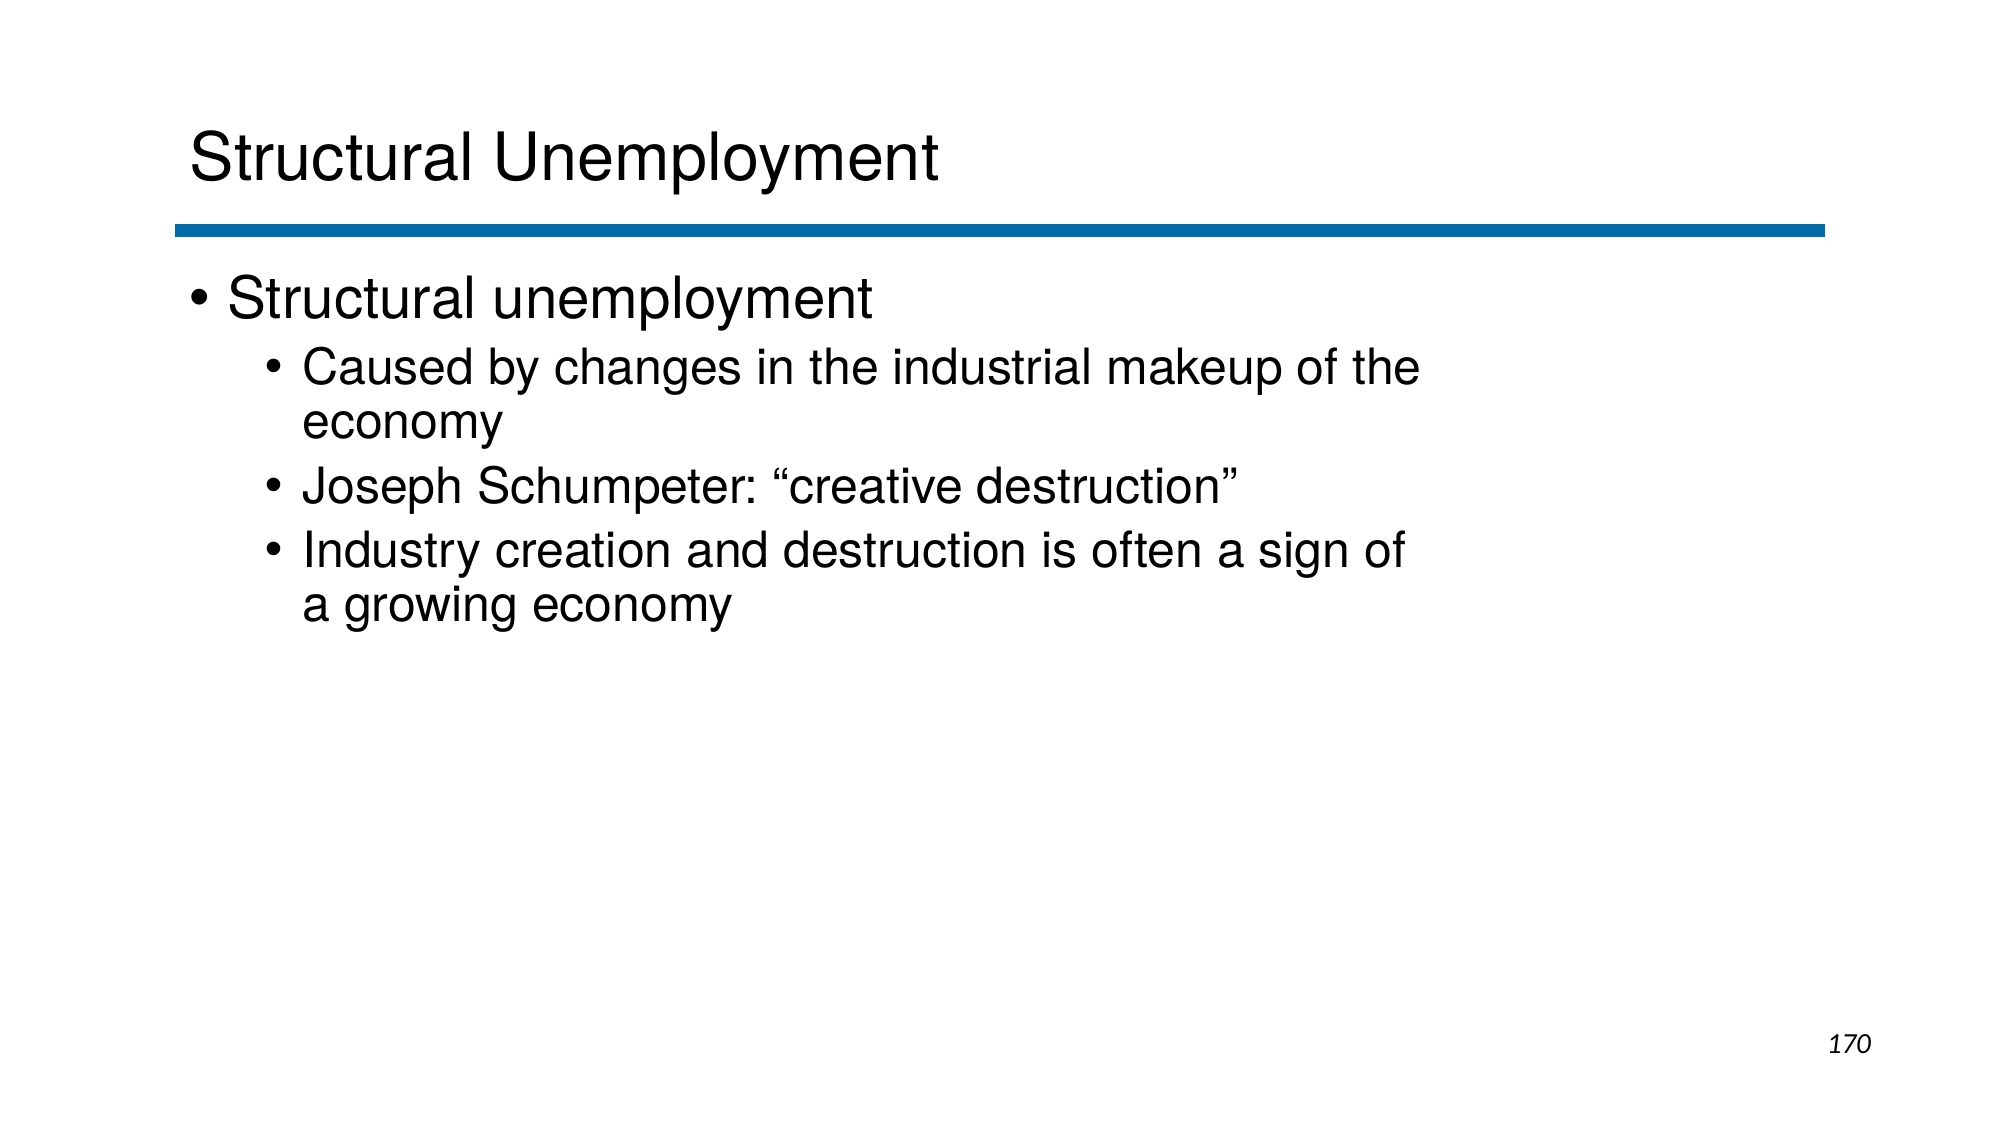

# Structural Unemployment
Structural unemployment
Caused by changes in the industrial makeup of the economy
Joseph Schumpeter: “creative destruction”
Industry creation and destruction is often a sign of a growing economy